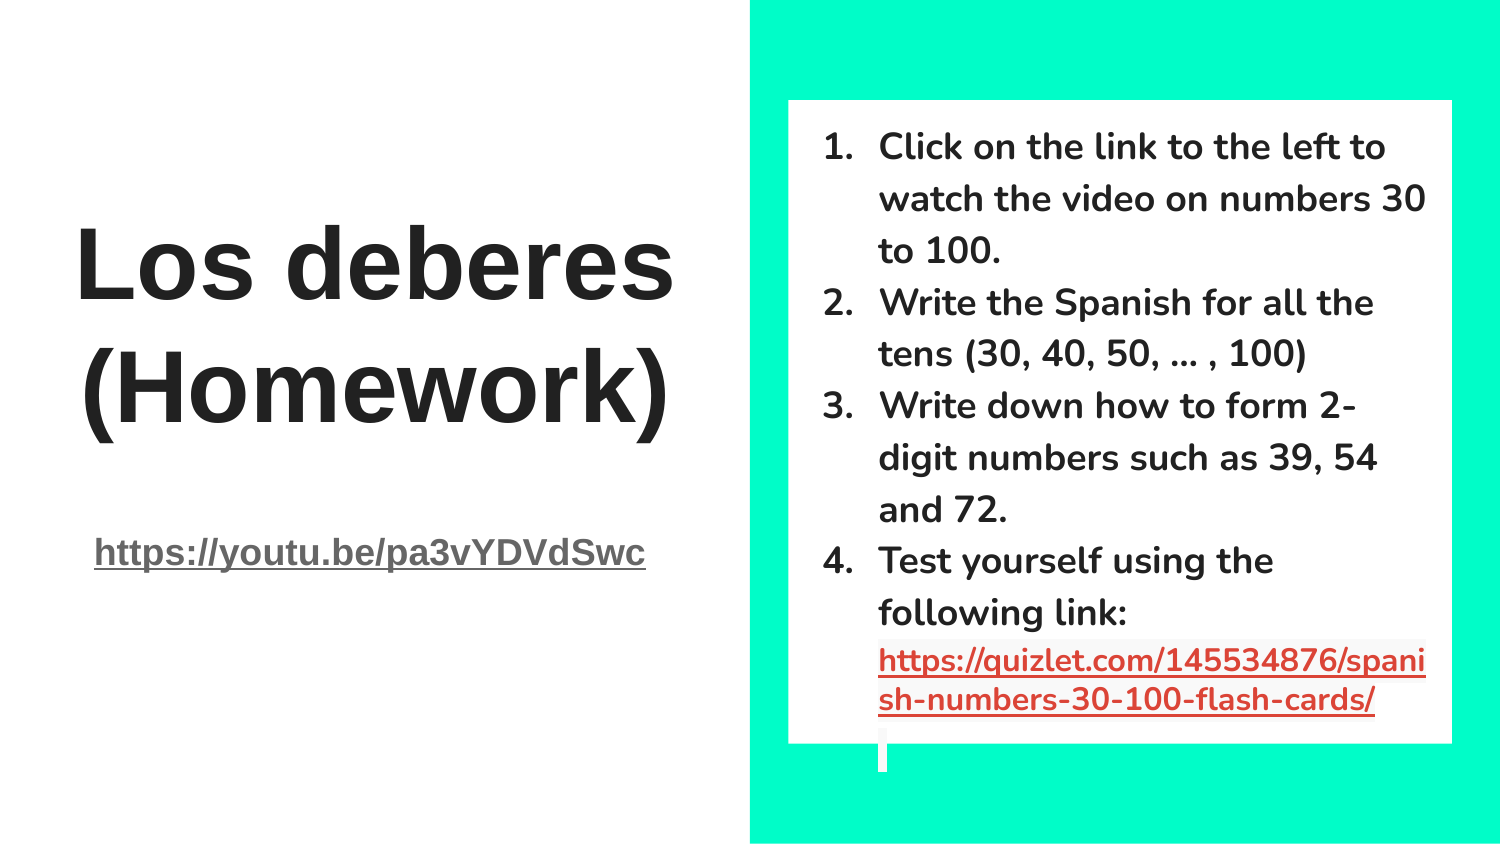

Click on the link to the left to watch the video on numbers 30 to 100.
Write the Spanish for all the tens (30, 40, 50, … , 100)
Write down how to form 2-digit numbers such as 39, 54 and 72.
Test yourself using the following link: https://quizlet.com/145534876/spanish-numbers-30-100-flash-cards/
# Los deberes
(Homework)
https://youtu.be/pa3vYDVdSwc